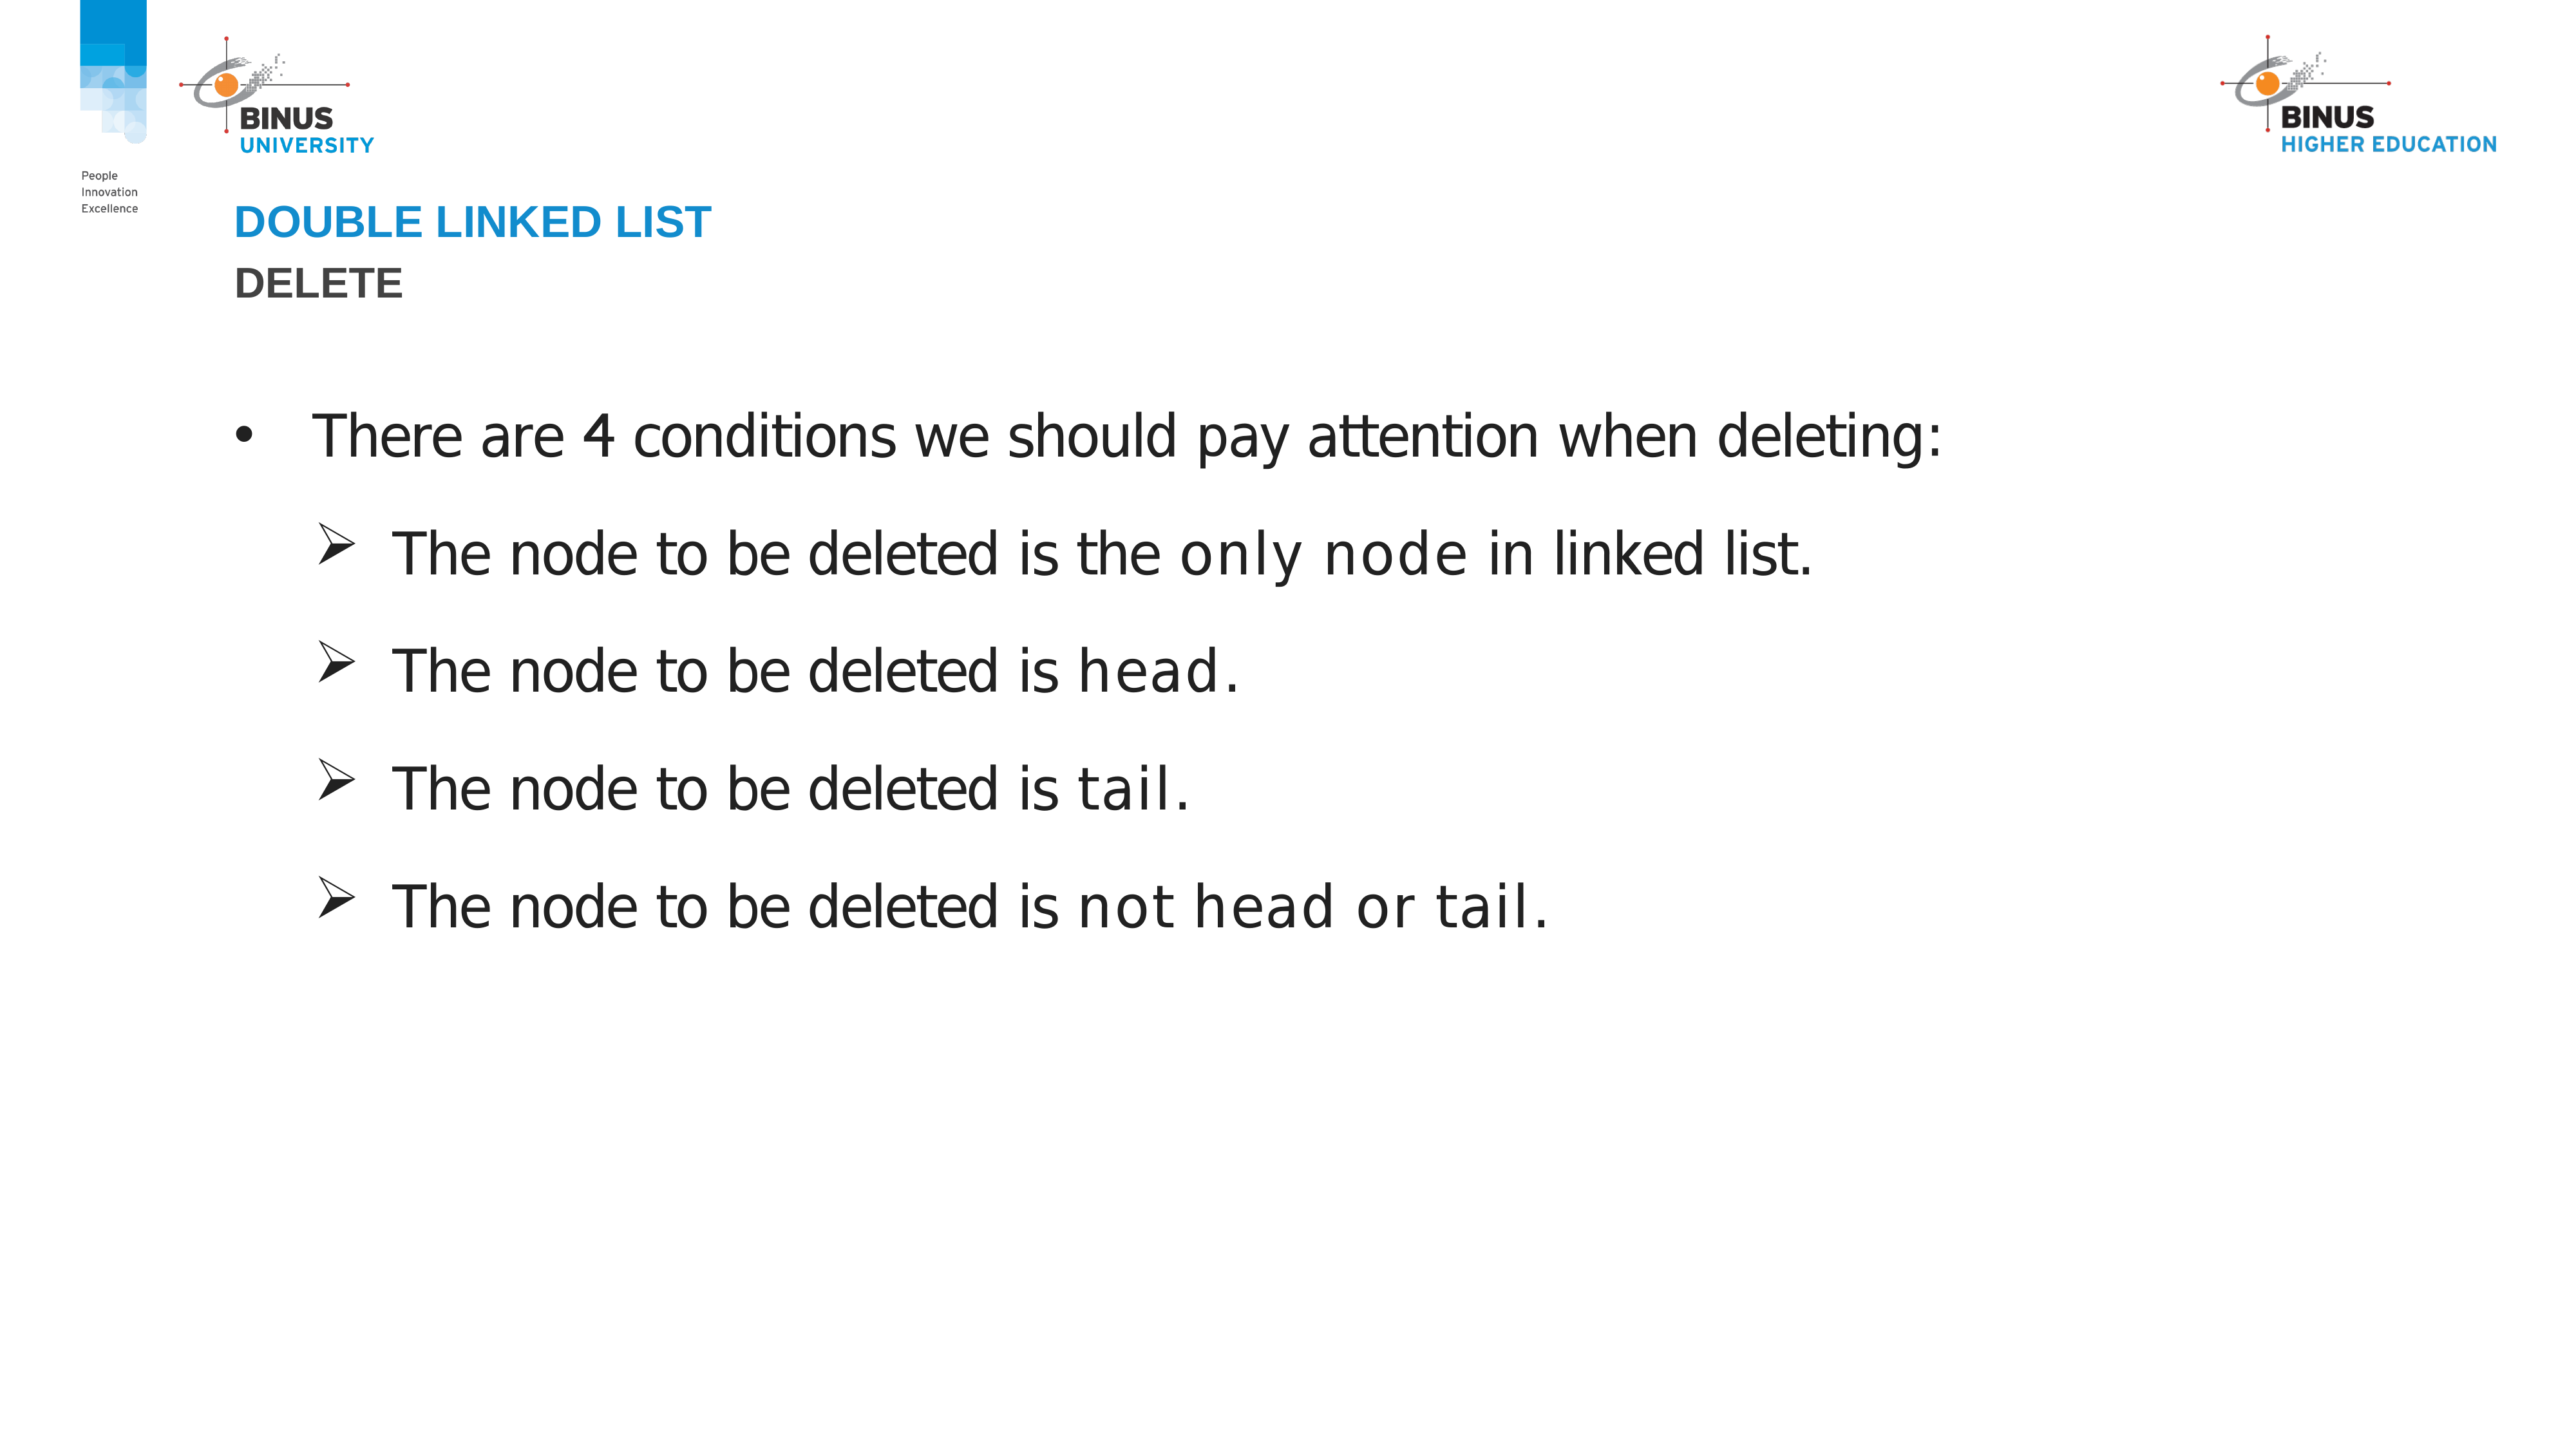

# Double linked list
delete
There are 4 conditions we should pay attention when deleting:
The node to be deleted is the only node in linked list.
The node to be deleted is head.
The node to be deleted is tail.
The node to be deleted is not head or tail.